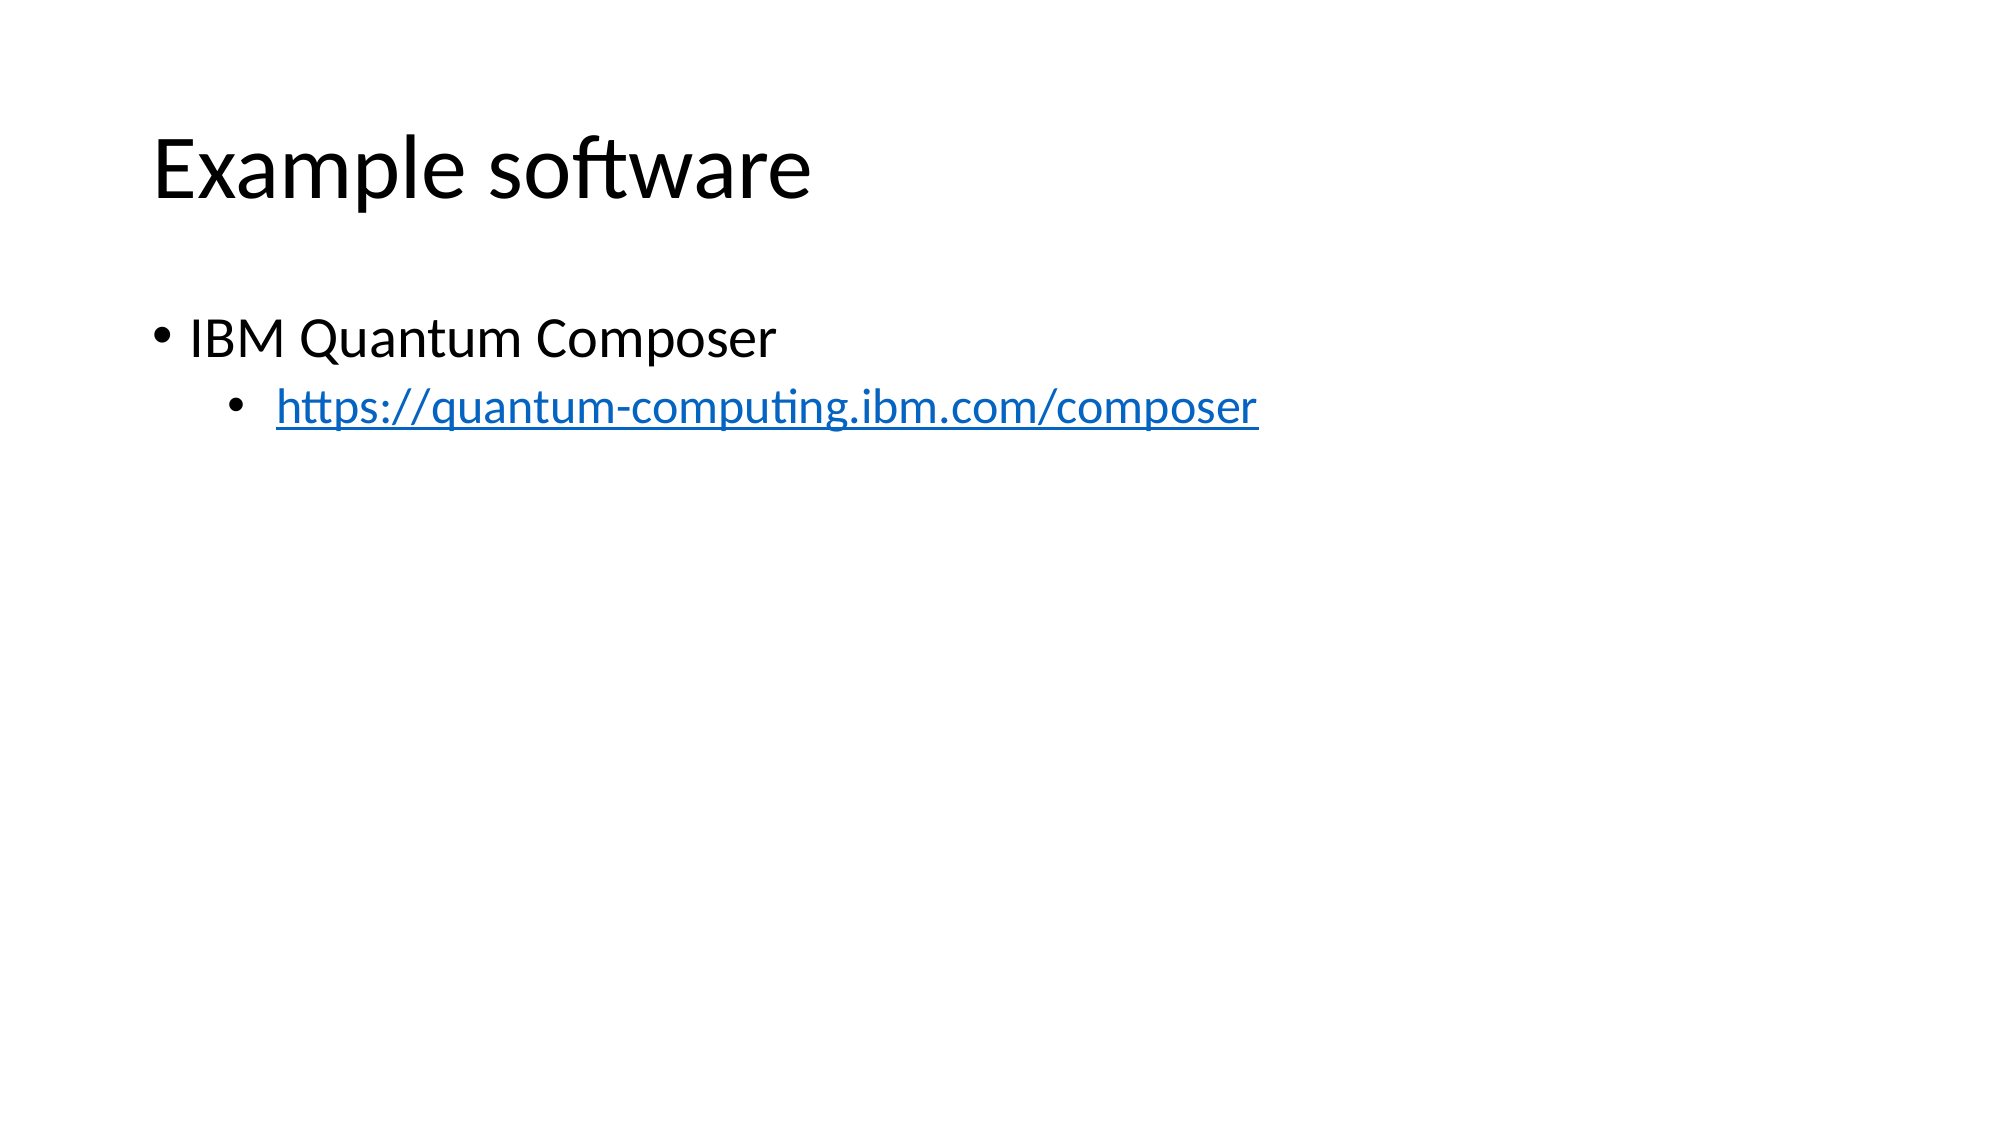

# Example software
IBM Quantum Composer
 https://quantum-computing.ibm.com/composer